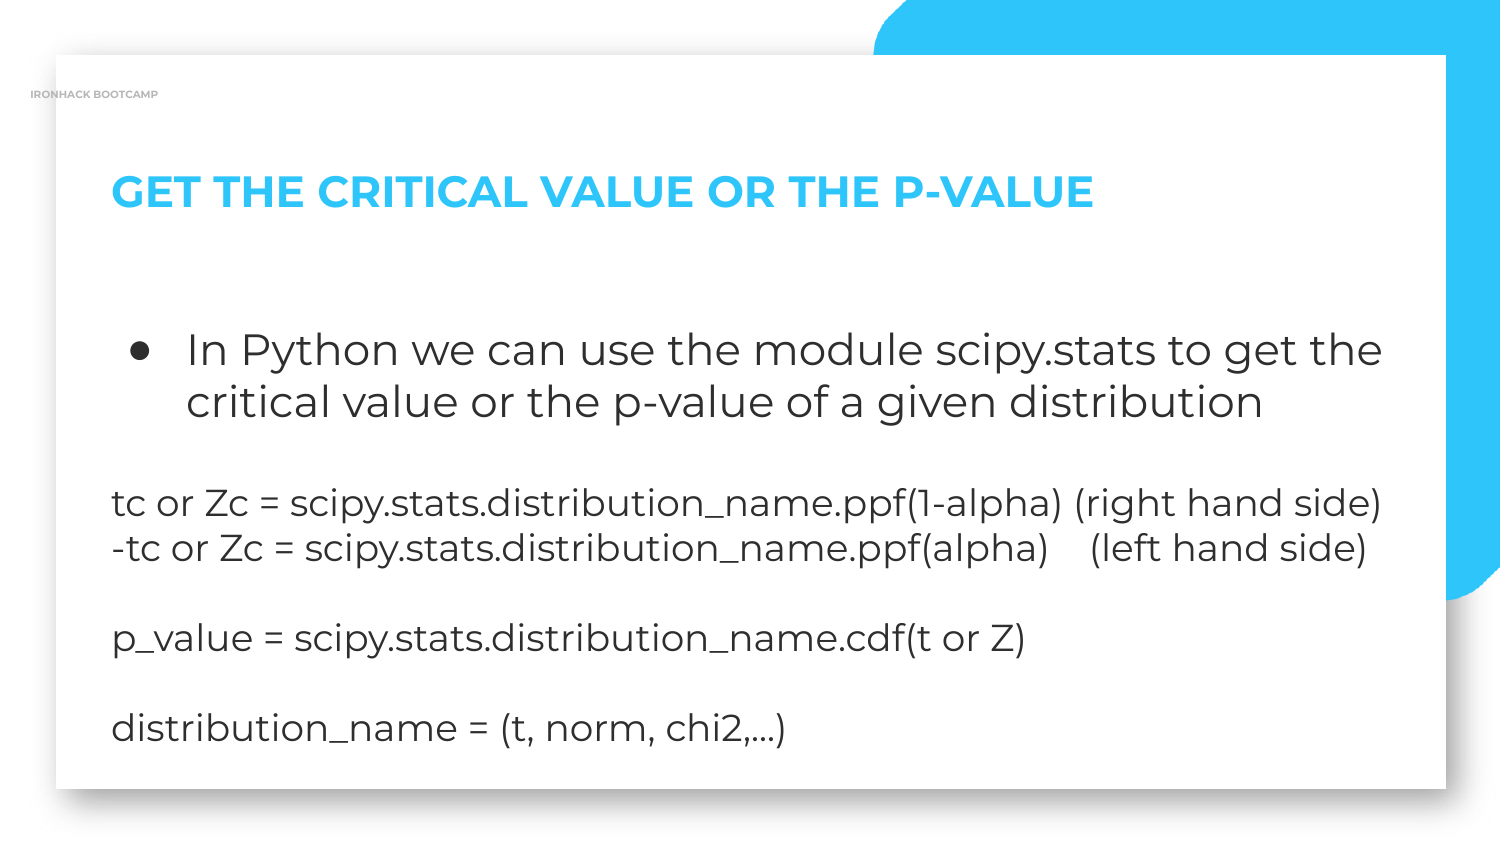

IRONHACK BOOTCAMP
GET THE CRITICAL VALUE OR THE P-VALUE

In Python we can use the module scipy.stats to get the critical value or the p-value of a given distribution

tc or Zc = scipy.stats.distribution_name.ppf(1-alpha) (right hand side)
-tc or Zc = scipy.stats.distribution_name.ppf(alpha)    (left hand side)

p_value = scipy.stats.distribution_name.cdf(t or Z)

distribution_name = (t, norm, chi2,...)